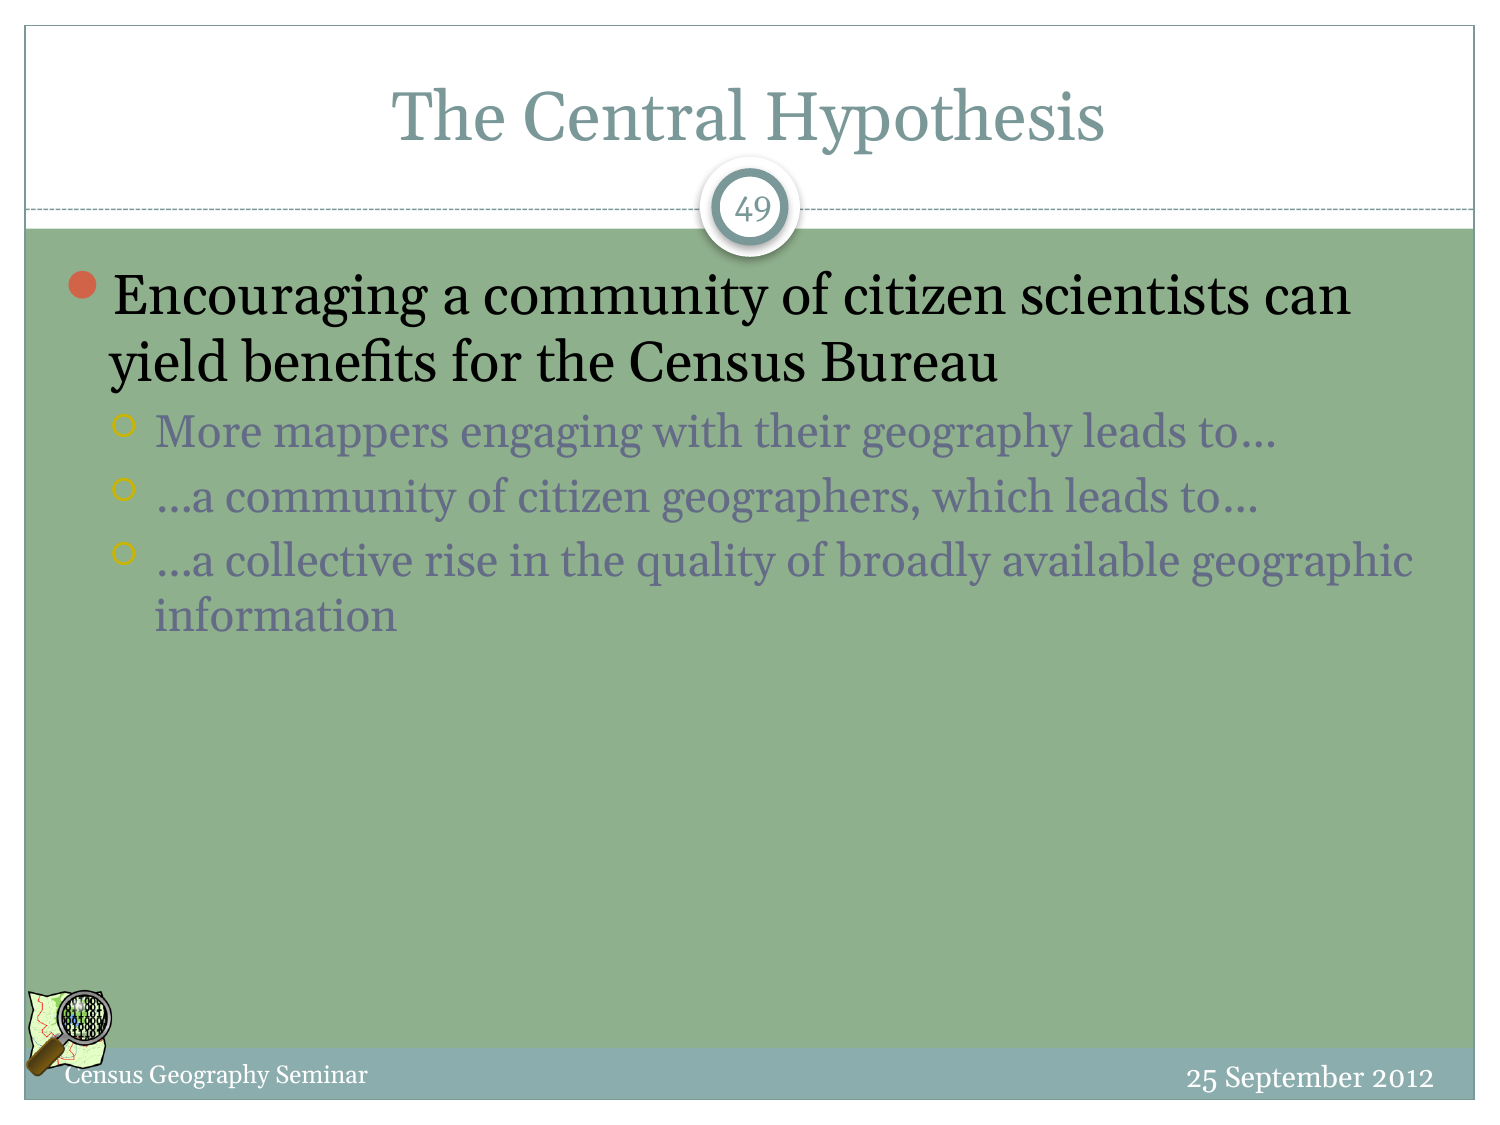

# The Central Hypothesis
49
Encouraging a community of citizen scientists can yield benefits for the Census Bureau
More mappers engaging with their geography leads to…
…a community of citizen geographers, which leads to…
…a collective rise in the quality of broadly available geographic information
25 September 2012
Census Geography Seminar